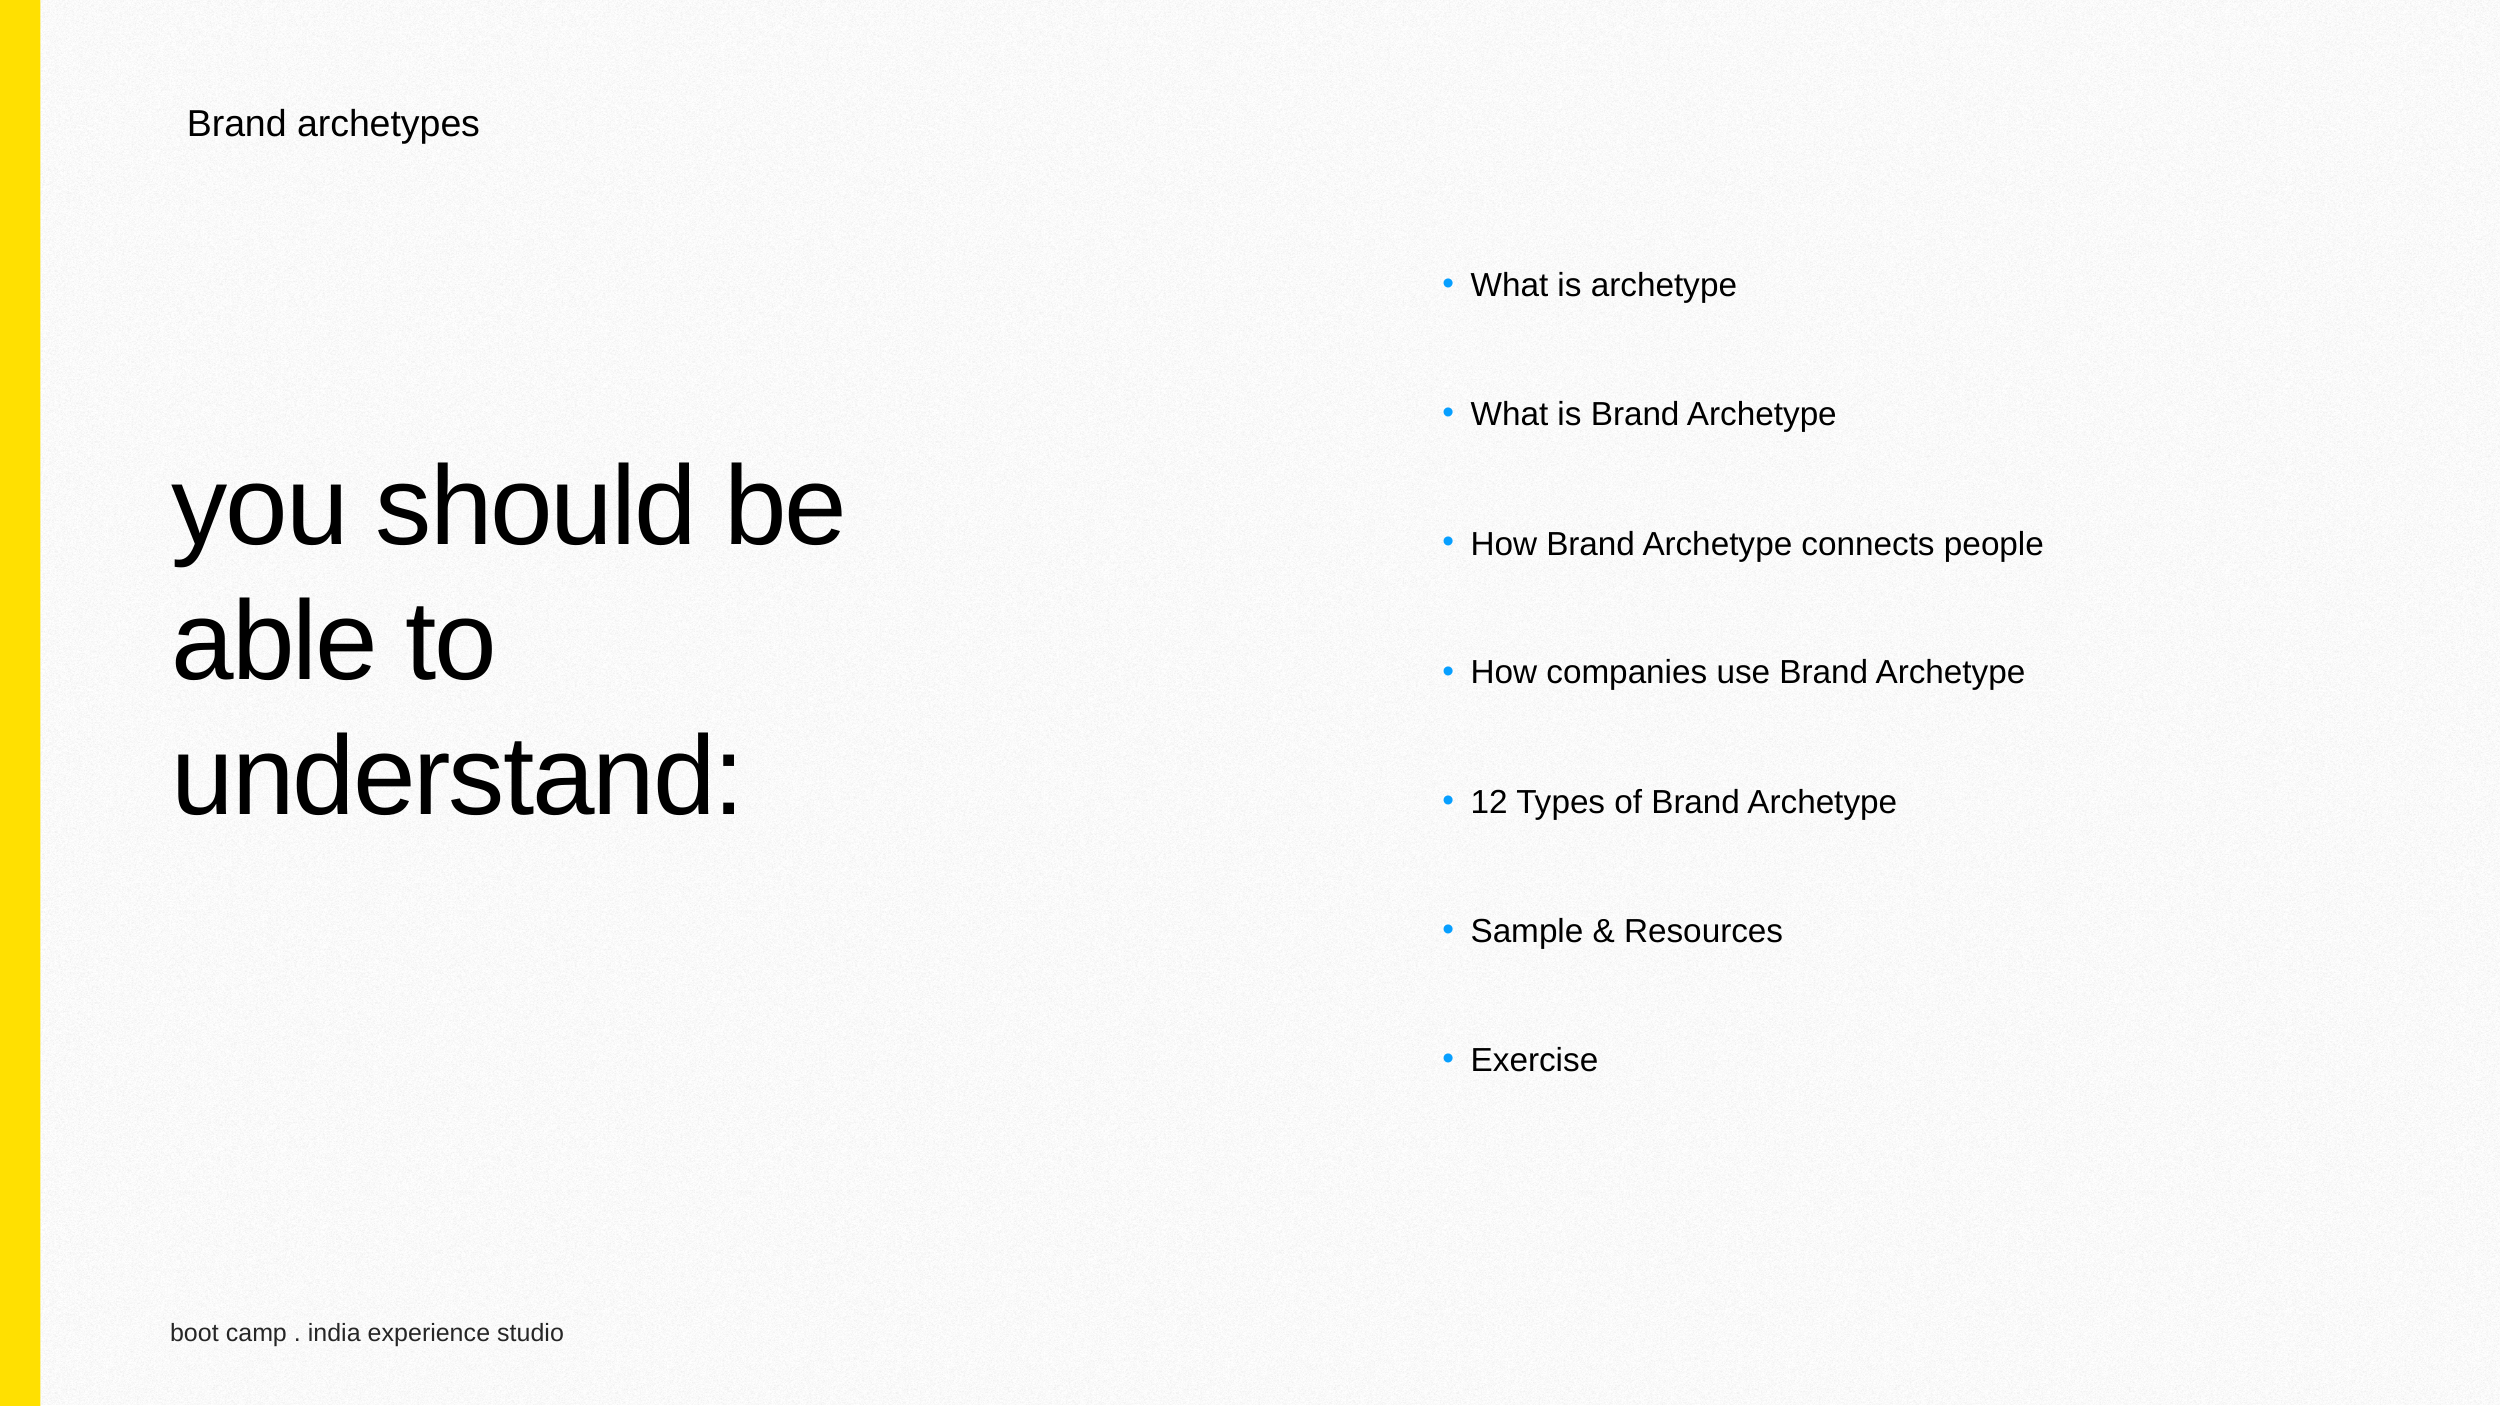

Brand archetypes

What is archetype

What is Brand Archetype

How Brand Archetype connects people

How companies use Brand Archetype

12 Types of Brand Archetype

Sample & Resources

Exercise

you should be able to understand: